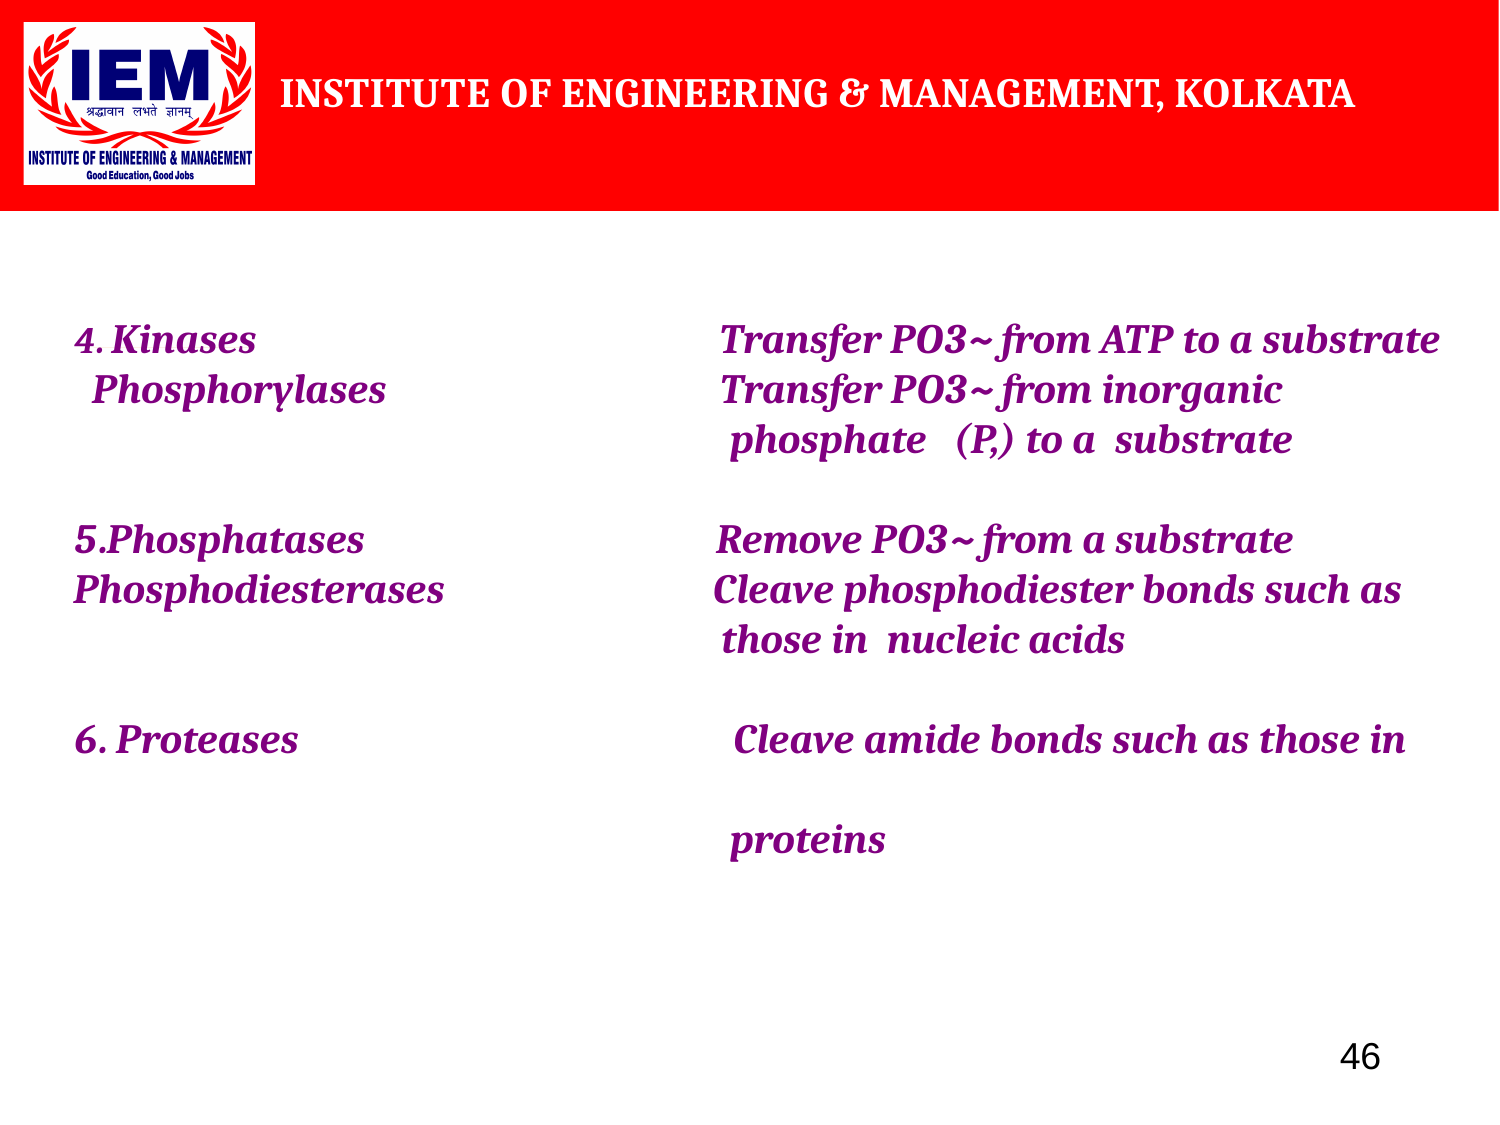

4. Kinases                                                  Transfer PO3~ from ATP to a substrate
  Phosphorylases                                    Transfer PO3~ from inorganic
                                                                       phosphate   (P,) to a  substrate

5.Phosphatases                                      Remove PO3~ from a substrate Phosphodiesterases                             Cleave phosphodiester bonds such as
                                                                      those in  nucleic acids

6. Proteases                                               Cleave amide bonds such as those in
                                                                       proteins